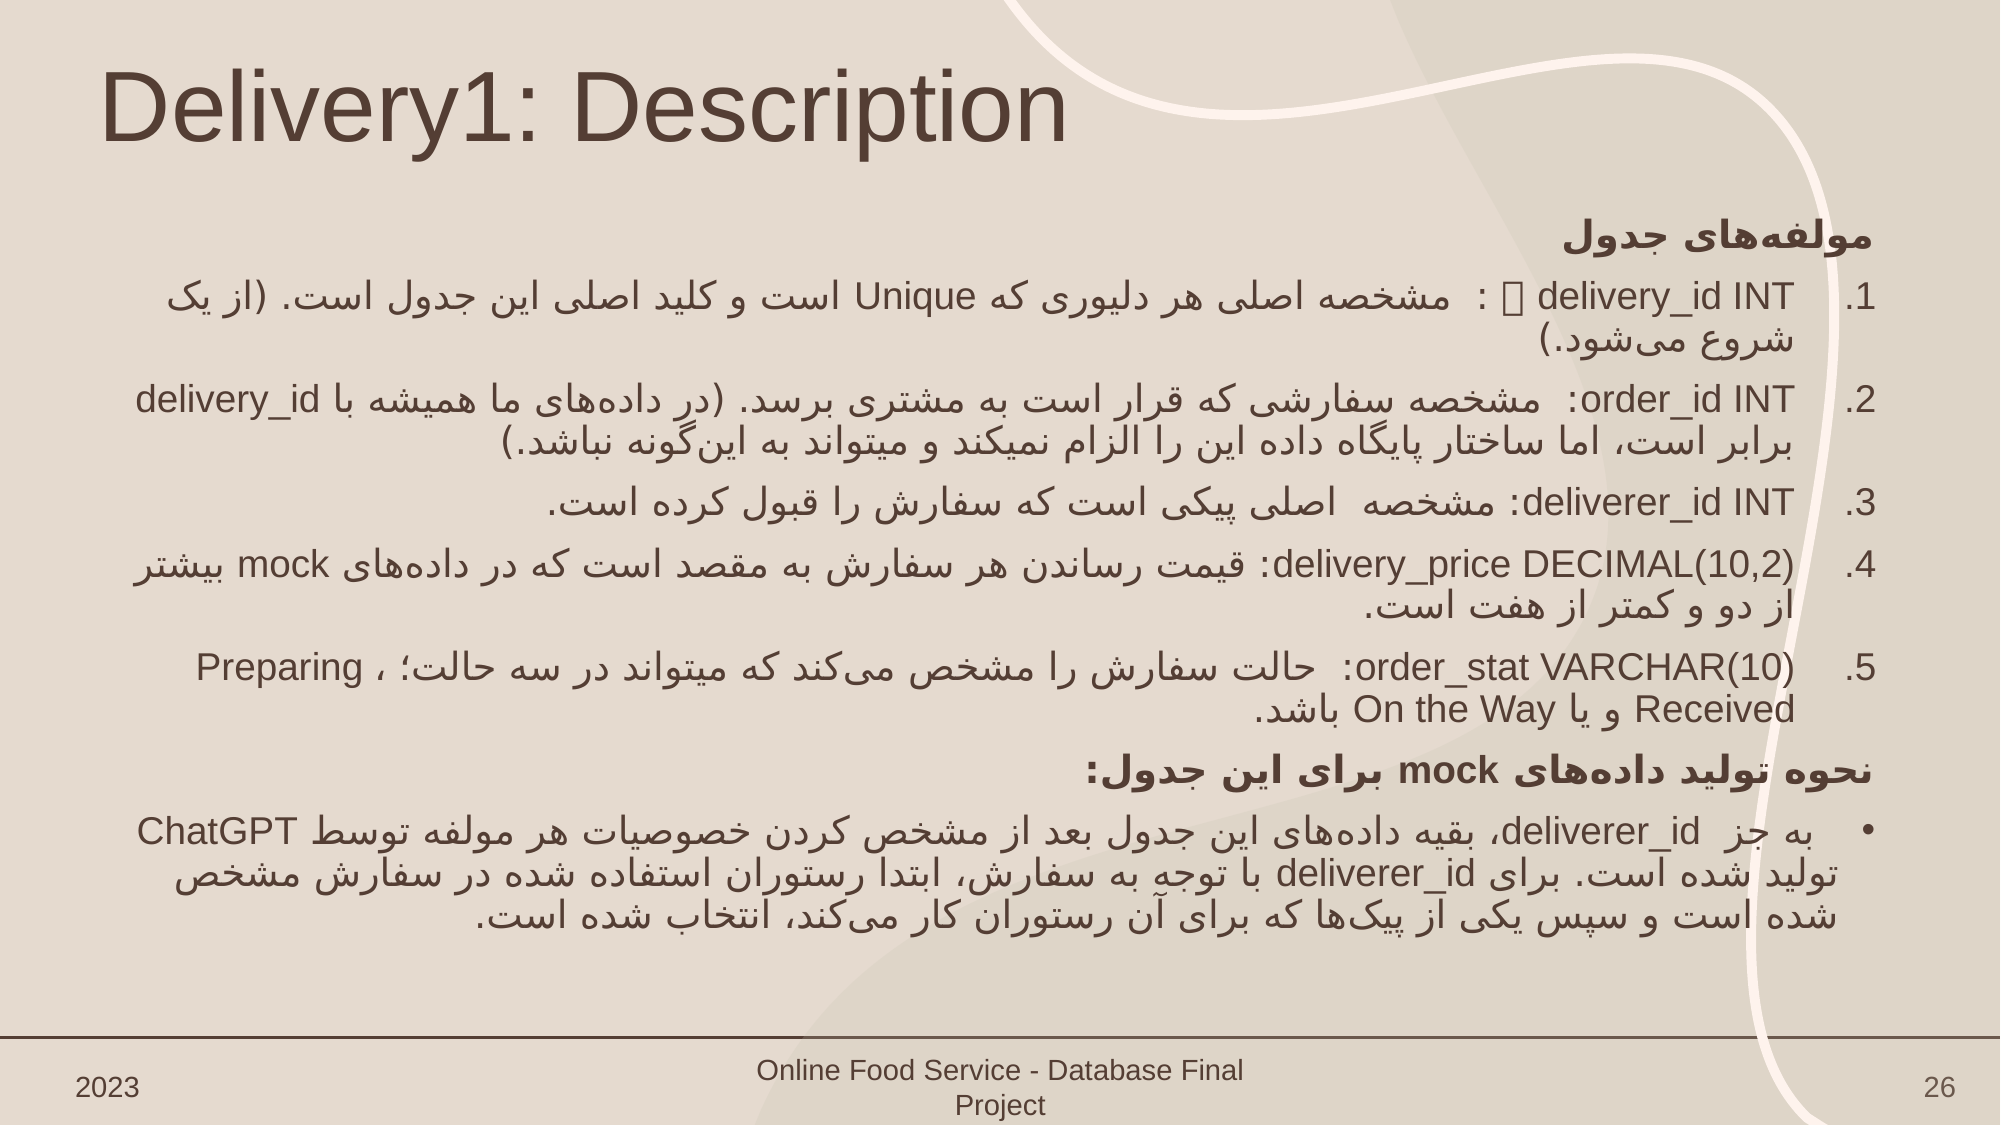

# Delivery1: Description
مولفه‌های جدول
delivery_id INT 🗝 :  مشخصه اصلی هر دلیوری که Unique است و کلید اصلی این جدول است. (از یک شروع می‌شود.)
order_id INT:  مشخصه سفارشی که قرار است به مشتری برسد. (در داده‌های ما همیشه با delivery_id برابر است، اما ساختار پایگاه داده این را الزام نمیکند و میتواند به این‌گونه نباشد.)
deliverer_id INT: مشخصه  اصلی پیکی است که سفارش را قبول کرده است.
delivery_price DECIMAL(10,2): قیمت رساندن هر سفارش به مقصد است که در داده‌های mock بیشتر از دو و کمتر از هفت است.
order_stat VARCHAR(10):  حالت سفارش را مشخص می‌کند که میتواند در سه حالت؛ Preparing ، Received و یا On the Way باشد.
نحوه تولید داده‌های mock برای این جدول:
  به جز  deliverer_id، بقیه داده‌های این جدول بعد از مشخص کردن خصوصیات هر مولفه توسط ChatGPT تولید شده است. برای deliverer_id با توجه به سفارش، ابتدا رستوران استفاده شده در سفارش مشخص شده است و سپس یکی از پیک‌ها که برای آن رستوران کار می‌کند، انتخاب شده است.
2023
Online Food Service - Database Final Project
26